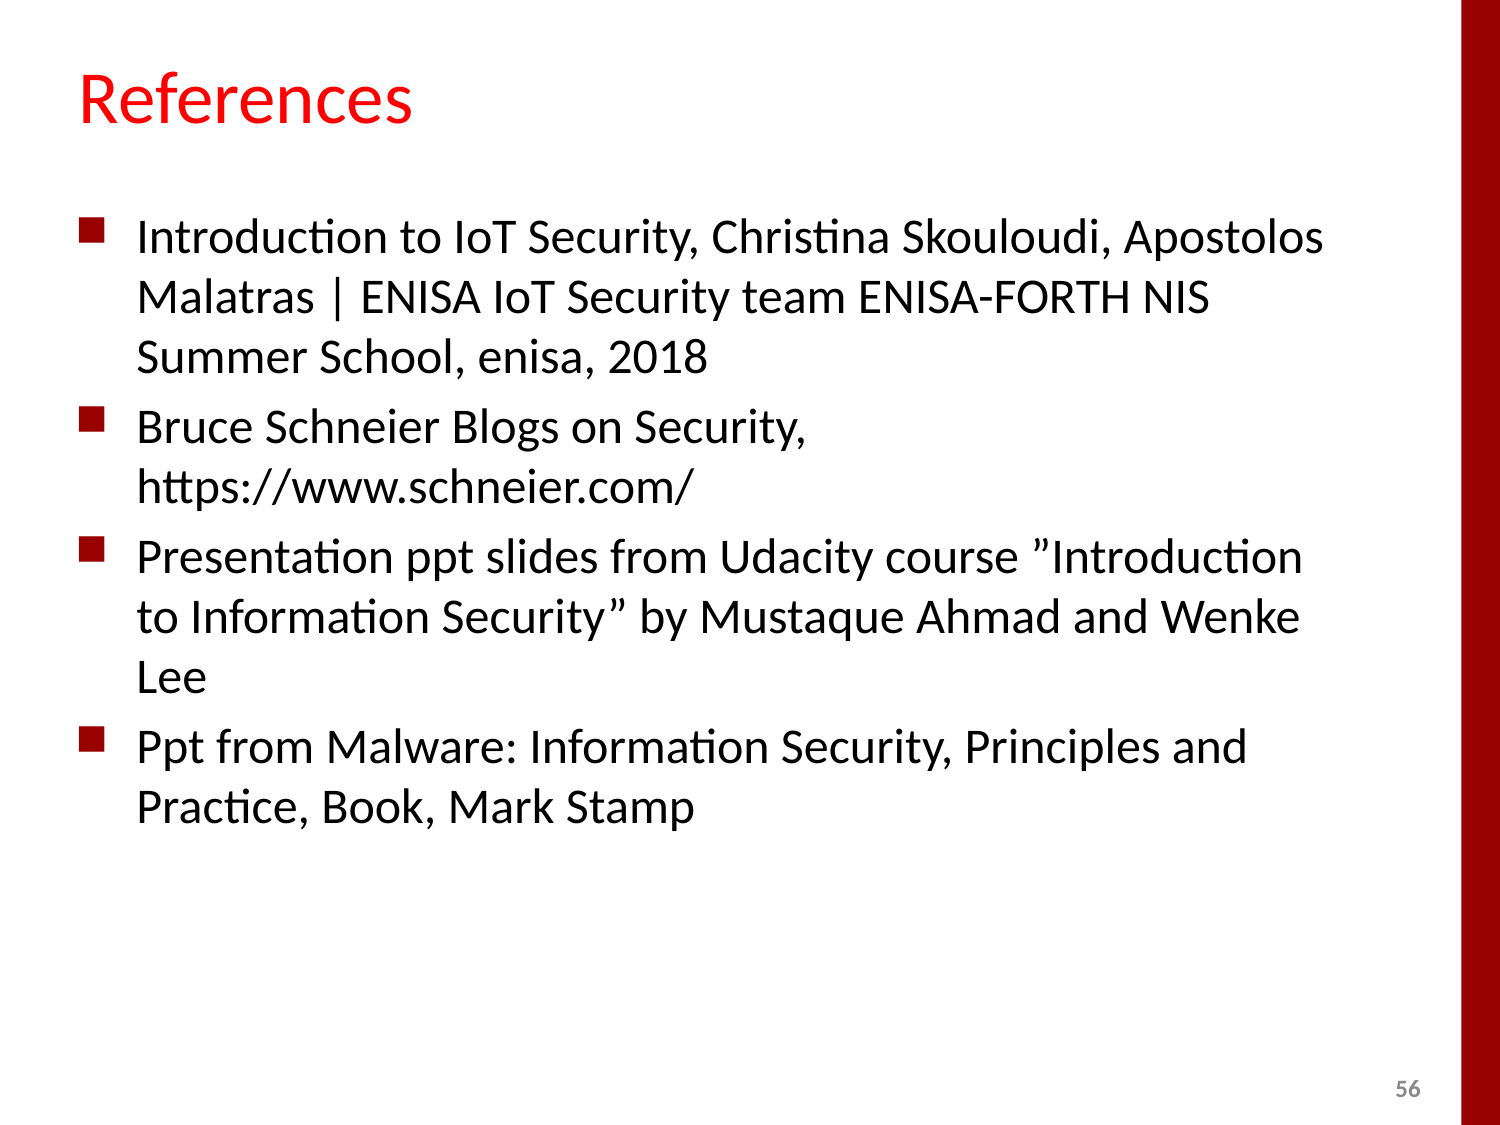

# References
Introduction to IoT Security, Christina Skouloudi, Apostolos Malatras | ENISA IoT Security team ENISA-FORTH NIS Summer School, enisa, 2018
Bruce Schneier Blogs on Security, https://www.schneier.com/
Presentation ppt slides from Udacity course ”Introduction to Information Security” by Mustaque Ahmad and Wenke Lee
Ppt from Malware: Information Security, Principles and Practice, Book, Mark Stamp